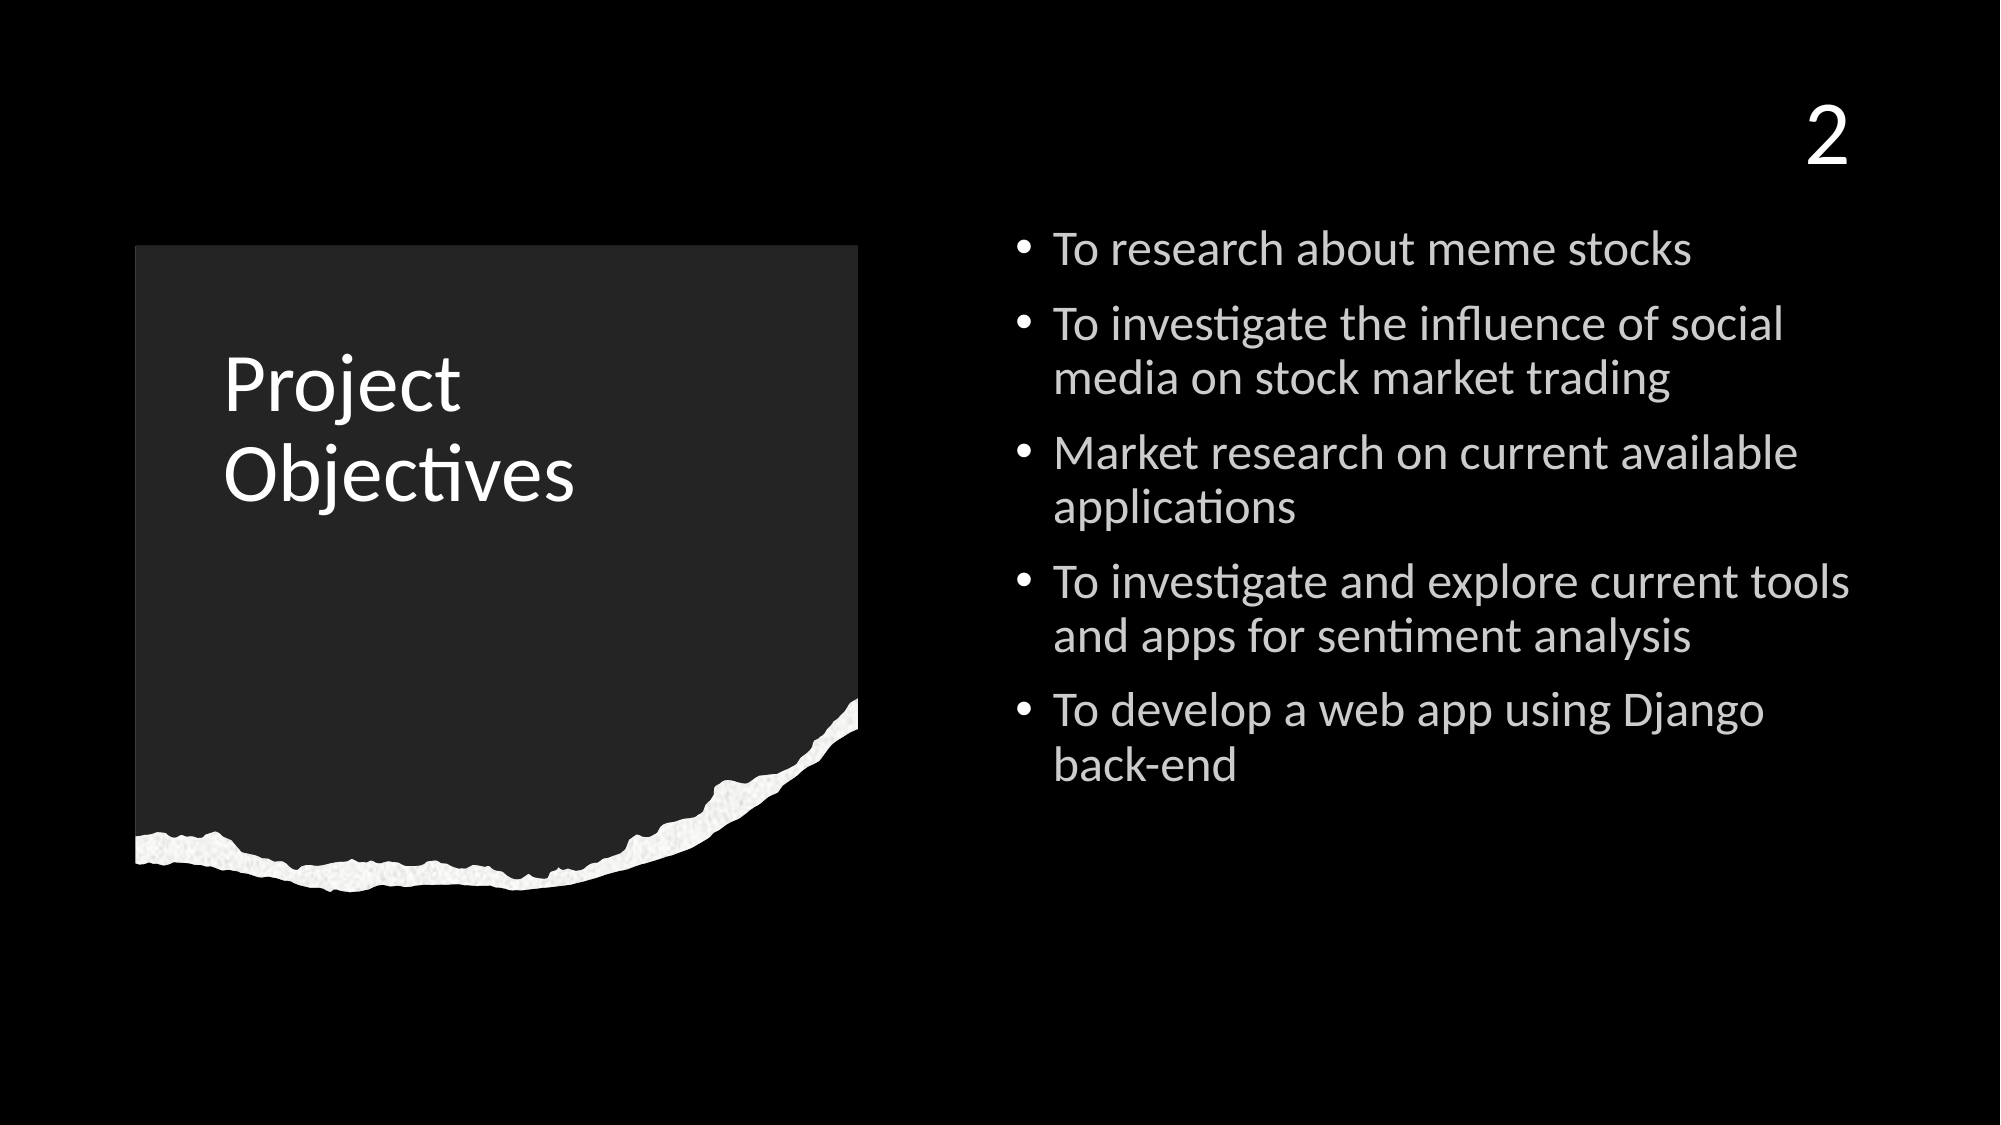

2
To research about meme stocks
To investigate the influence of social media on stock market trading
Market research on current available applications
To investigate and explore current tools and apps for sentiment analysis
To develop a web app using Django back-end

# Project Objectives